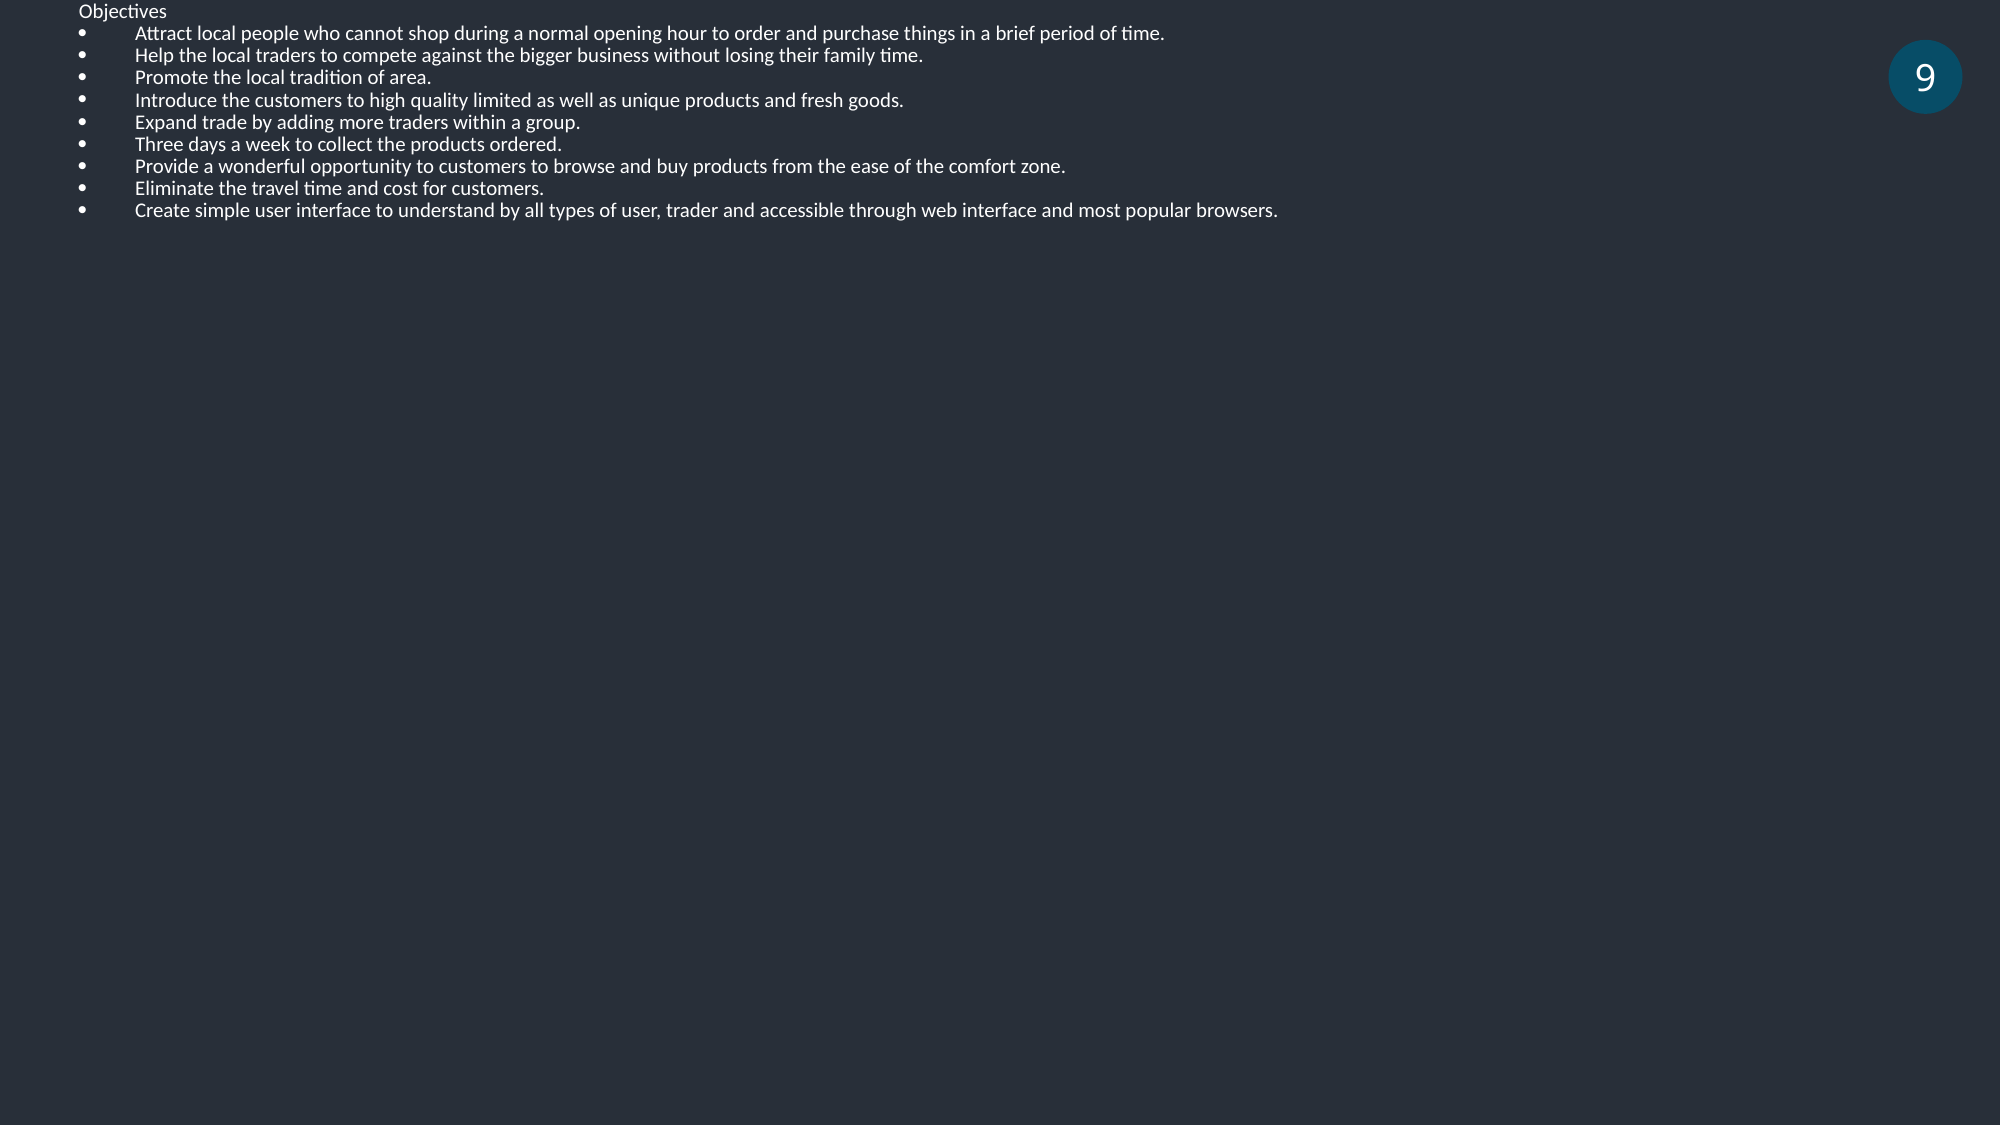

| Objectives Attract local people who cannot shop during a normal opening hour to order and purchase things in a brief period of time. Help the local traders to compete against the bigger business without losing their family time. Promote the local tradition of area. Introduce the customers to high quality limited as well as unique products and fresh goods. Expand trade by adding more traders within a group. Three days a week to collect the products ordered. Provide a wonderful opportunity to customers to browse and buy products from the ease of the comfort zone. Eliminate the travel time and cost for customers. Create simple user interface to understand by all types of user, trader and accessible through web interface and most popular browsers. |
| --- |
| Customer Interface Select the products from 5 traders in the initial phase. Sort the products by shop or by product type. Capture the heritage of the Cleckhuddersfax area. Interface viewable on all major browsers and will be compatible in both mobile and desktop view. A cart function that can hold the products from all the traders. Registration system in order to place an order. Login system in order to access their basket/cart by customers. Review and update customer account details. Confirm the changes made in customer registration and account update through the emails that they used for registration. Pick up the orders in three slots in three different days i.e. 10-13, 13-16, 16-19 in the days Wednesday, Thursday and Friday. Place the orders 24 hours before the desired pickup time and day. PayPal function for the payment.   Trader Interface Manage product and information. Able to add, delete and update product through trader account. When a Trader adds a product, the product will have a Unique ID, Short Name, Description, Item Price, Min Order, Max Order, allergy Information which must be added by the Trader. Login the Database using trader account that shows the reports of the available stock and report of orders. Unique login Credentials of every trader which shows their details only. Admin login that can access the whole system.   Management Interface Dashboard that has a range of daily and periodic reports. Daily report on the orders placed that contain the products and quantities which has been ordered and also shows which delivery slots are used. Weekly finance report which shows the number of products that is sold along with the payment for the last 7 days which will only include the orders that have been delivered. Access all the trader accounts. Monthly report of the product sales which can be sorted alphabetically; total numbers of orders per products or total income per product |

9

Project Scope

9